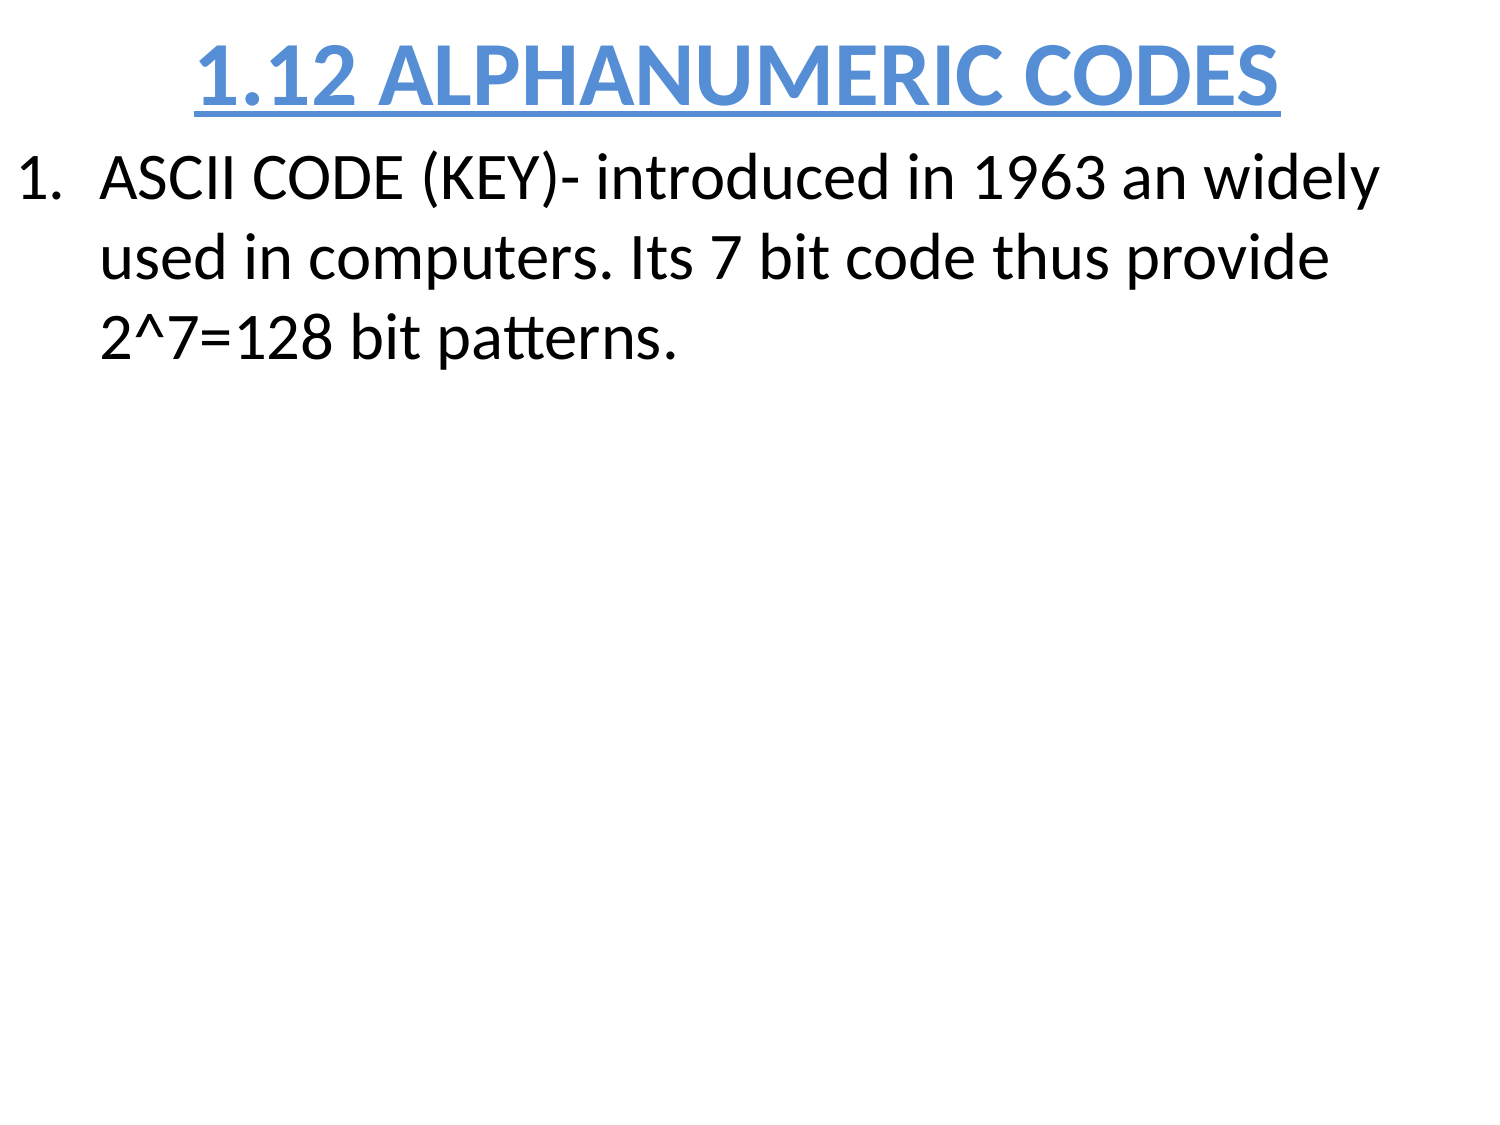

# 1.12 ALPHANUMERIC CODES
ASCII CODE (KEY)- introduced in 1963 an widely used in computers. Its 7 bit code thus provide 2^7=128 bit patterns.